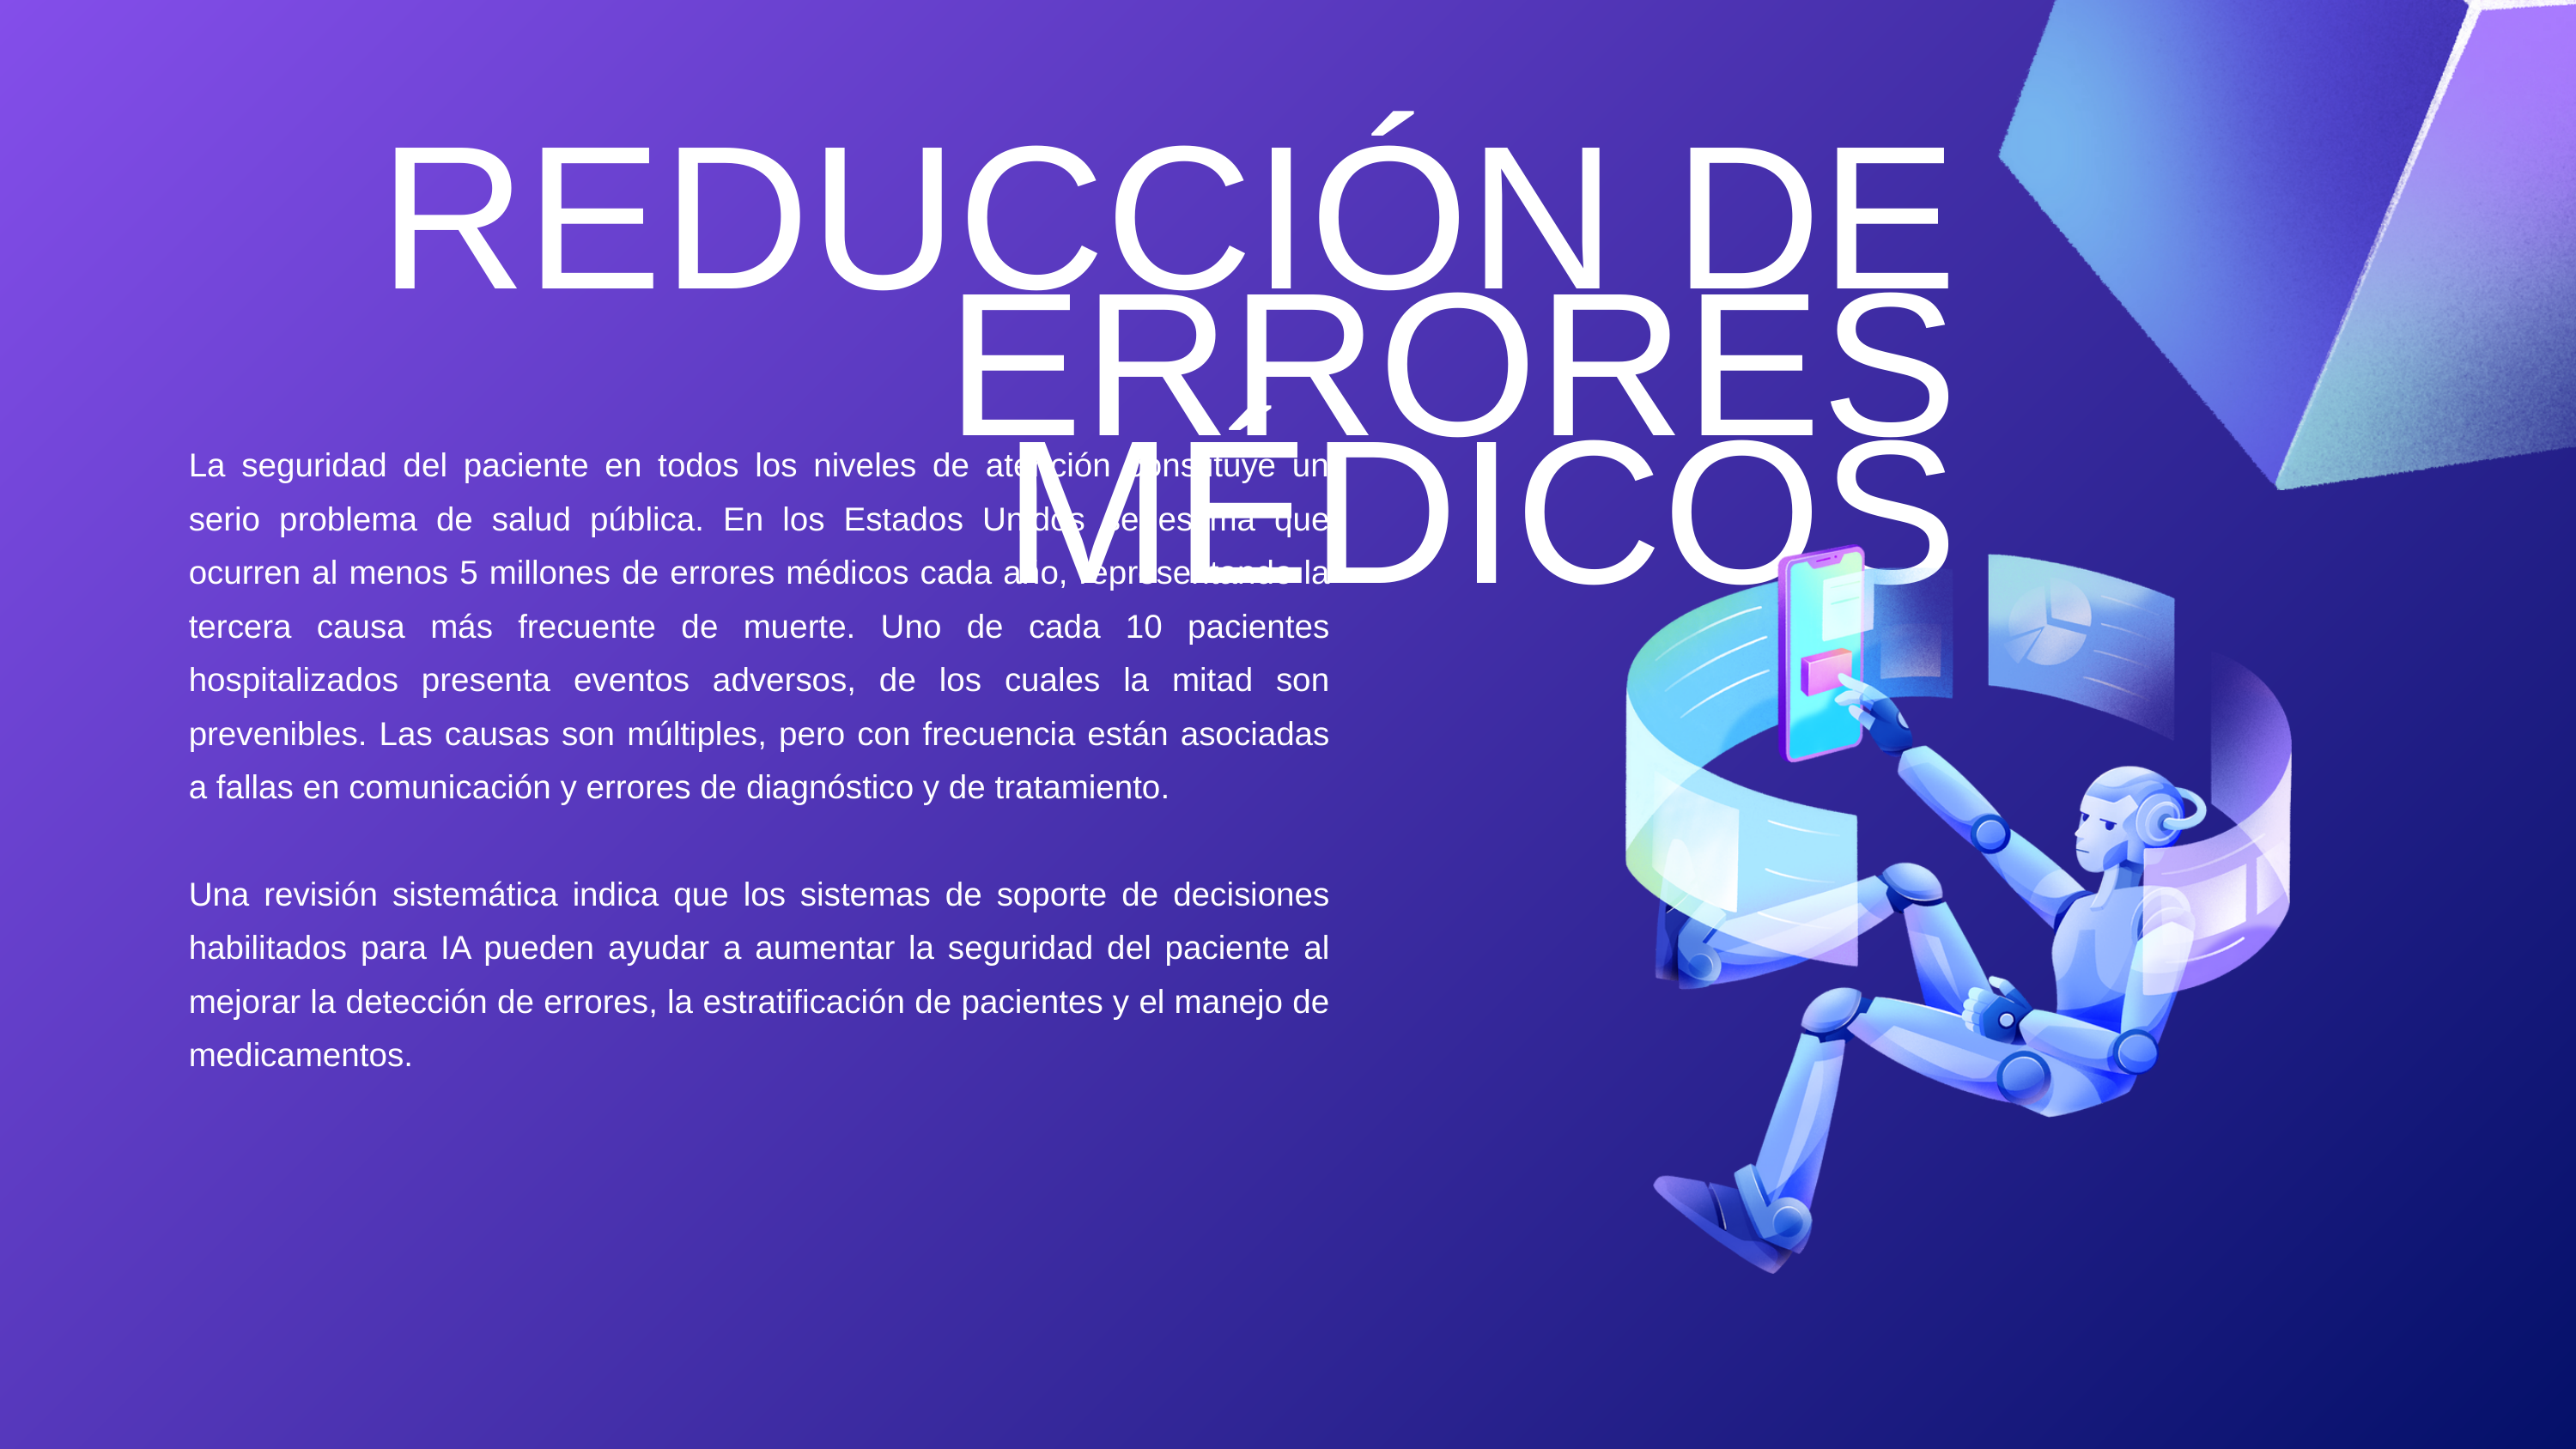

REDUCCIÓN DE ERRORES MÉDICOS
La seguridad del paciente en todos los niveles de atención constituye un serio problema de salud pública. En los Estados Unidos se estima que ocurren al menos 5 millones de errores médicos cada año, representando la tercera causa más frecuente de muerte. Uno de cada 10 pacientes hospitalizados presenta eventos adversos, de los cuales la mitad son prevenibles. Las causas son múltiples, pero con frecuencia están asociadas a fallas en comunicación y errores de diagnóstico y de tratamiento.

Una revisión sistemática indica que los sistemas de soporte de decisiones habilitados para IA pueden ayudar a aumentar la seguridad del paciente al mejorar la detección de errores, la estratificación de pacientes y el manejo de medicamentos.